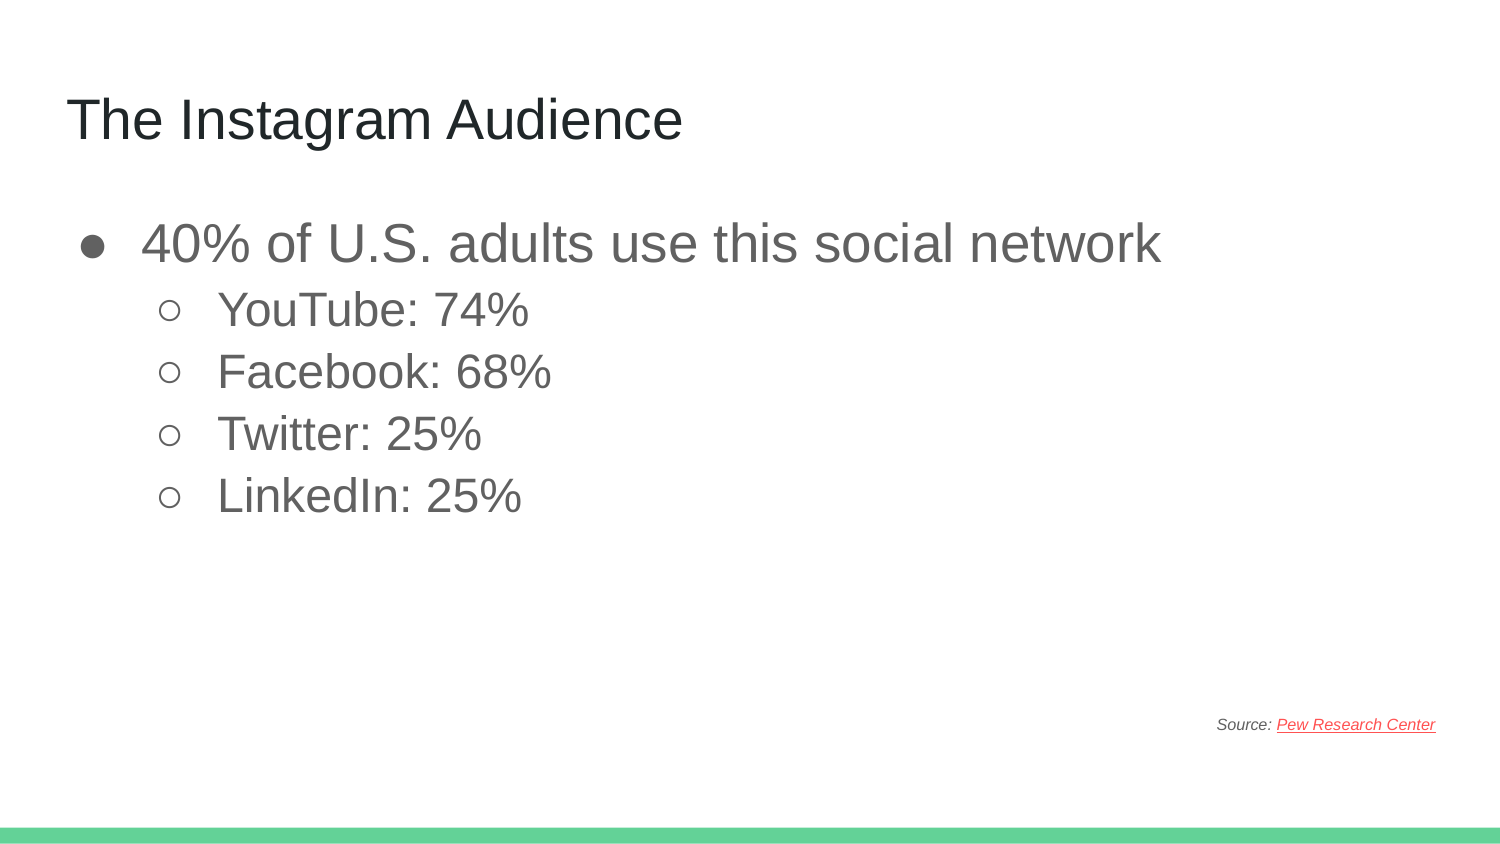

# The Instagram Audience
40% of U.S. adults use this social network
YouTube: 74%
Facebook: 68%
Twitter: 25%
LinkedIn: 25%

Source: Pew Research Center